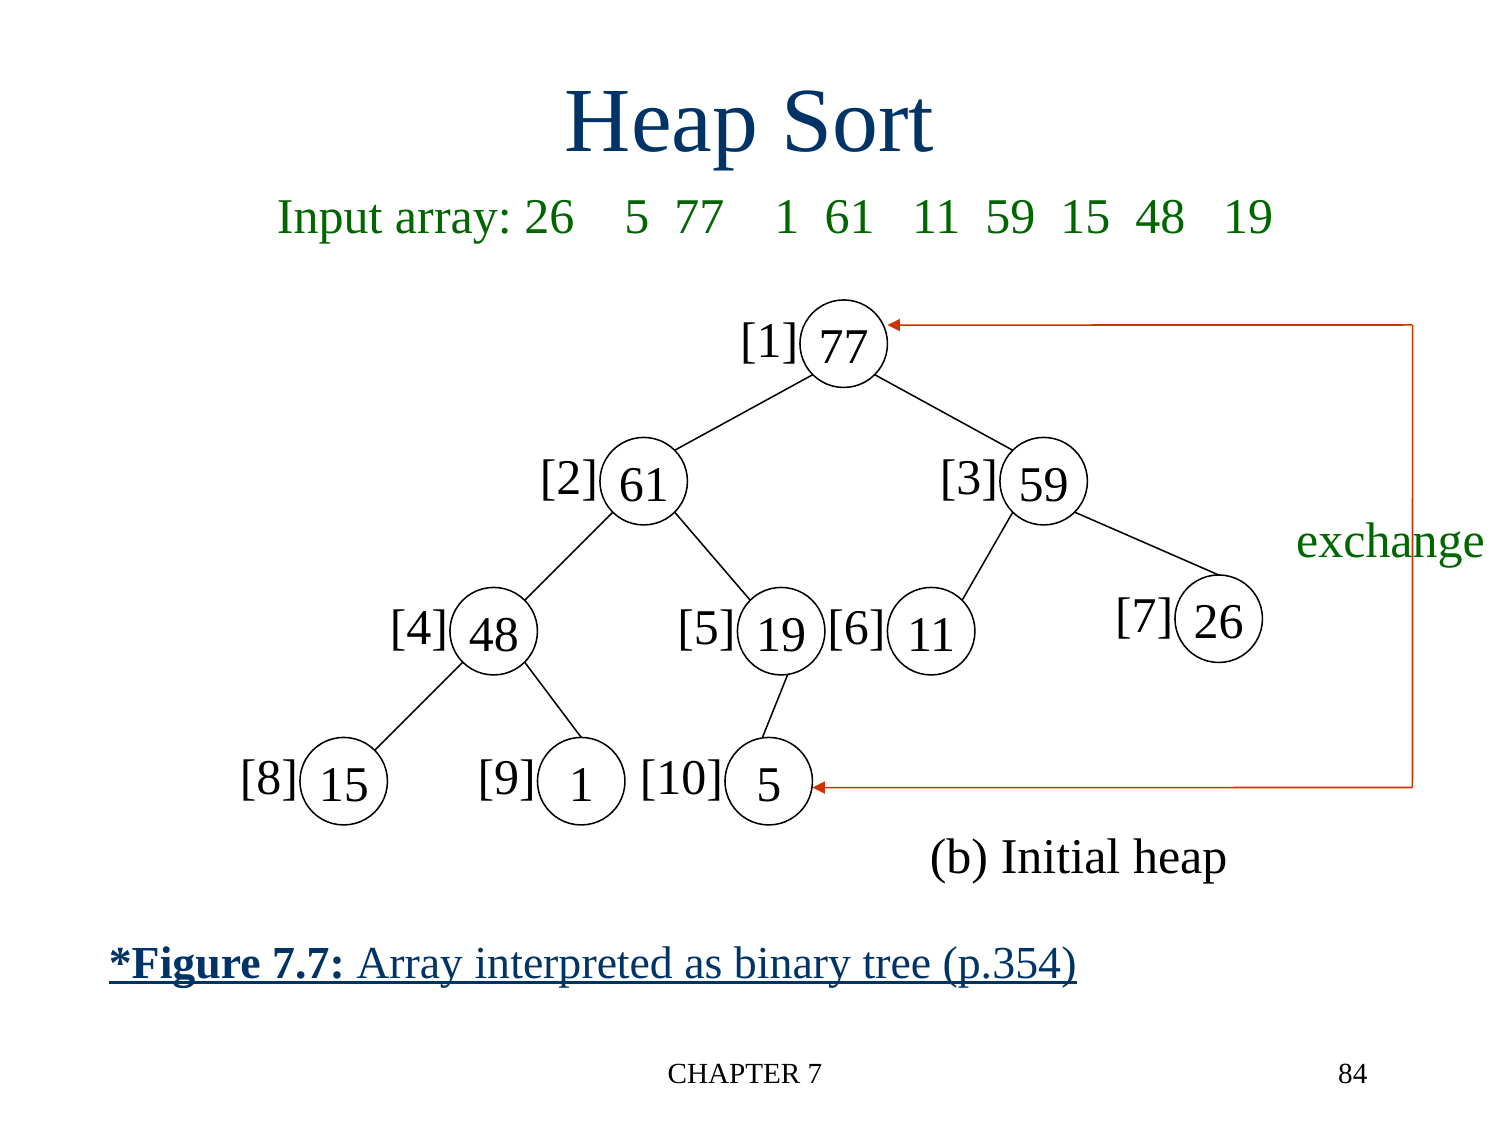

Heap Sort
Input array: 26    5  77    1  61   11  59  15  48   19
[1]
77
[2]
61
[3]
59
[7]
26
[4]
48
[5]
19
[6]
11
[8]
15
[9]
1
[10]
5

exchange

(b) Initial heap
# *Figure 7.7: Array interpreted as binary tree (p.354)
CHAPTER 7
84